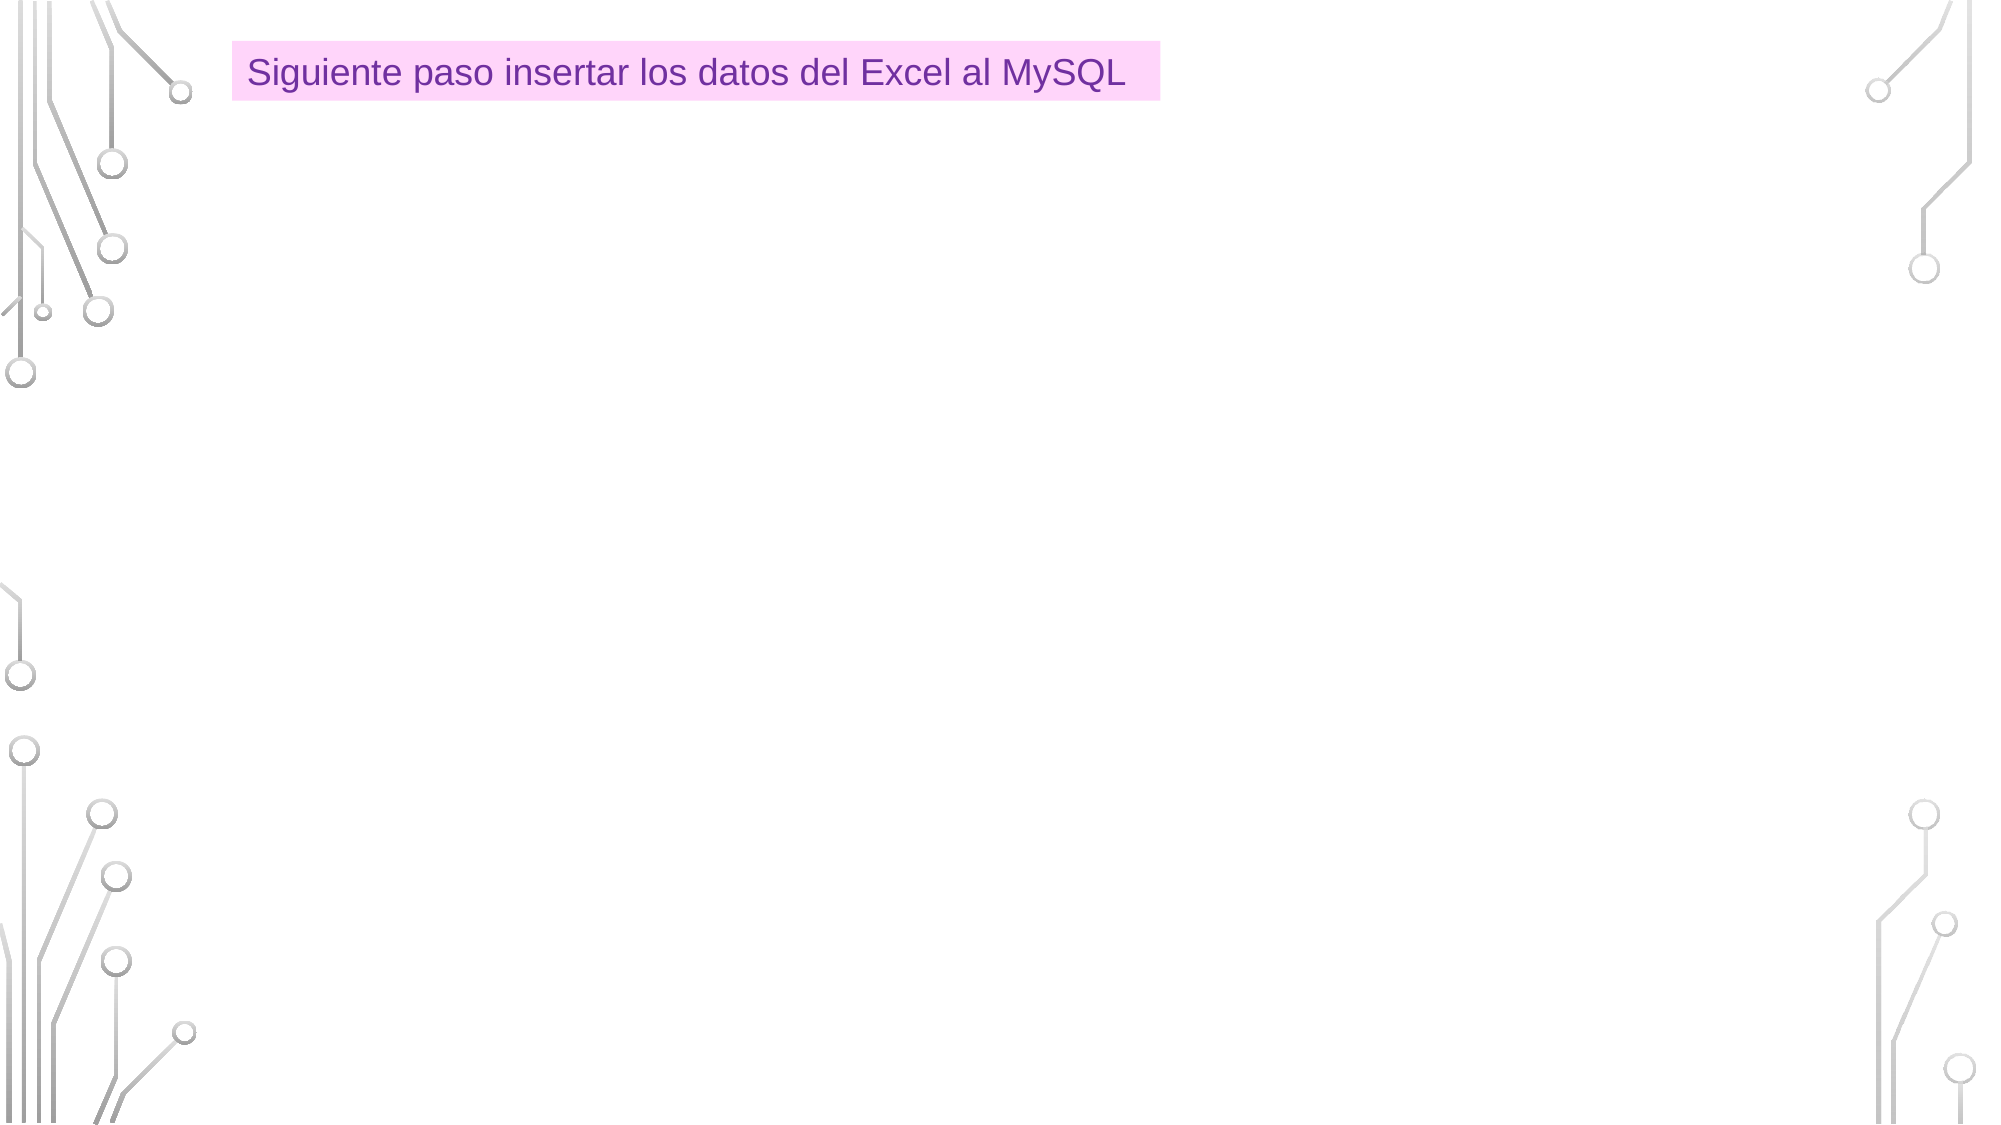

Siguiente paso insertar los datos del Excel al MySQL